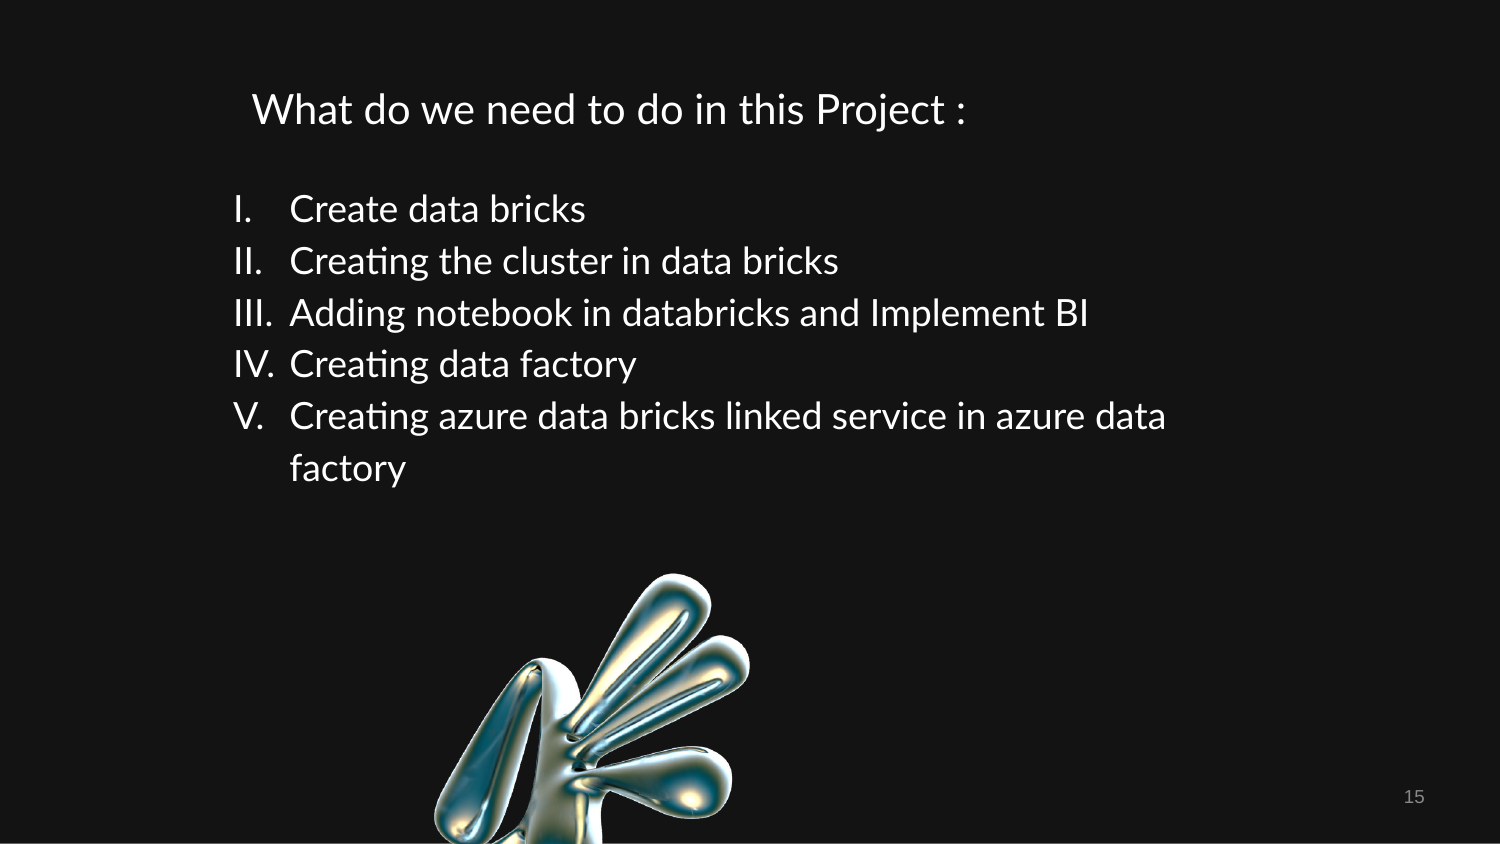

What do we need to do in this Project :
Create data bricks
Creating the cluster in data bricks
Adding notebook in databricks and Implement BI
Creating data factory
Creating azure data bricks linked service in azure data factory

15